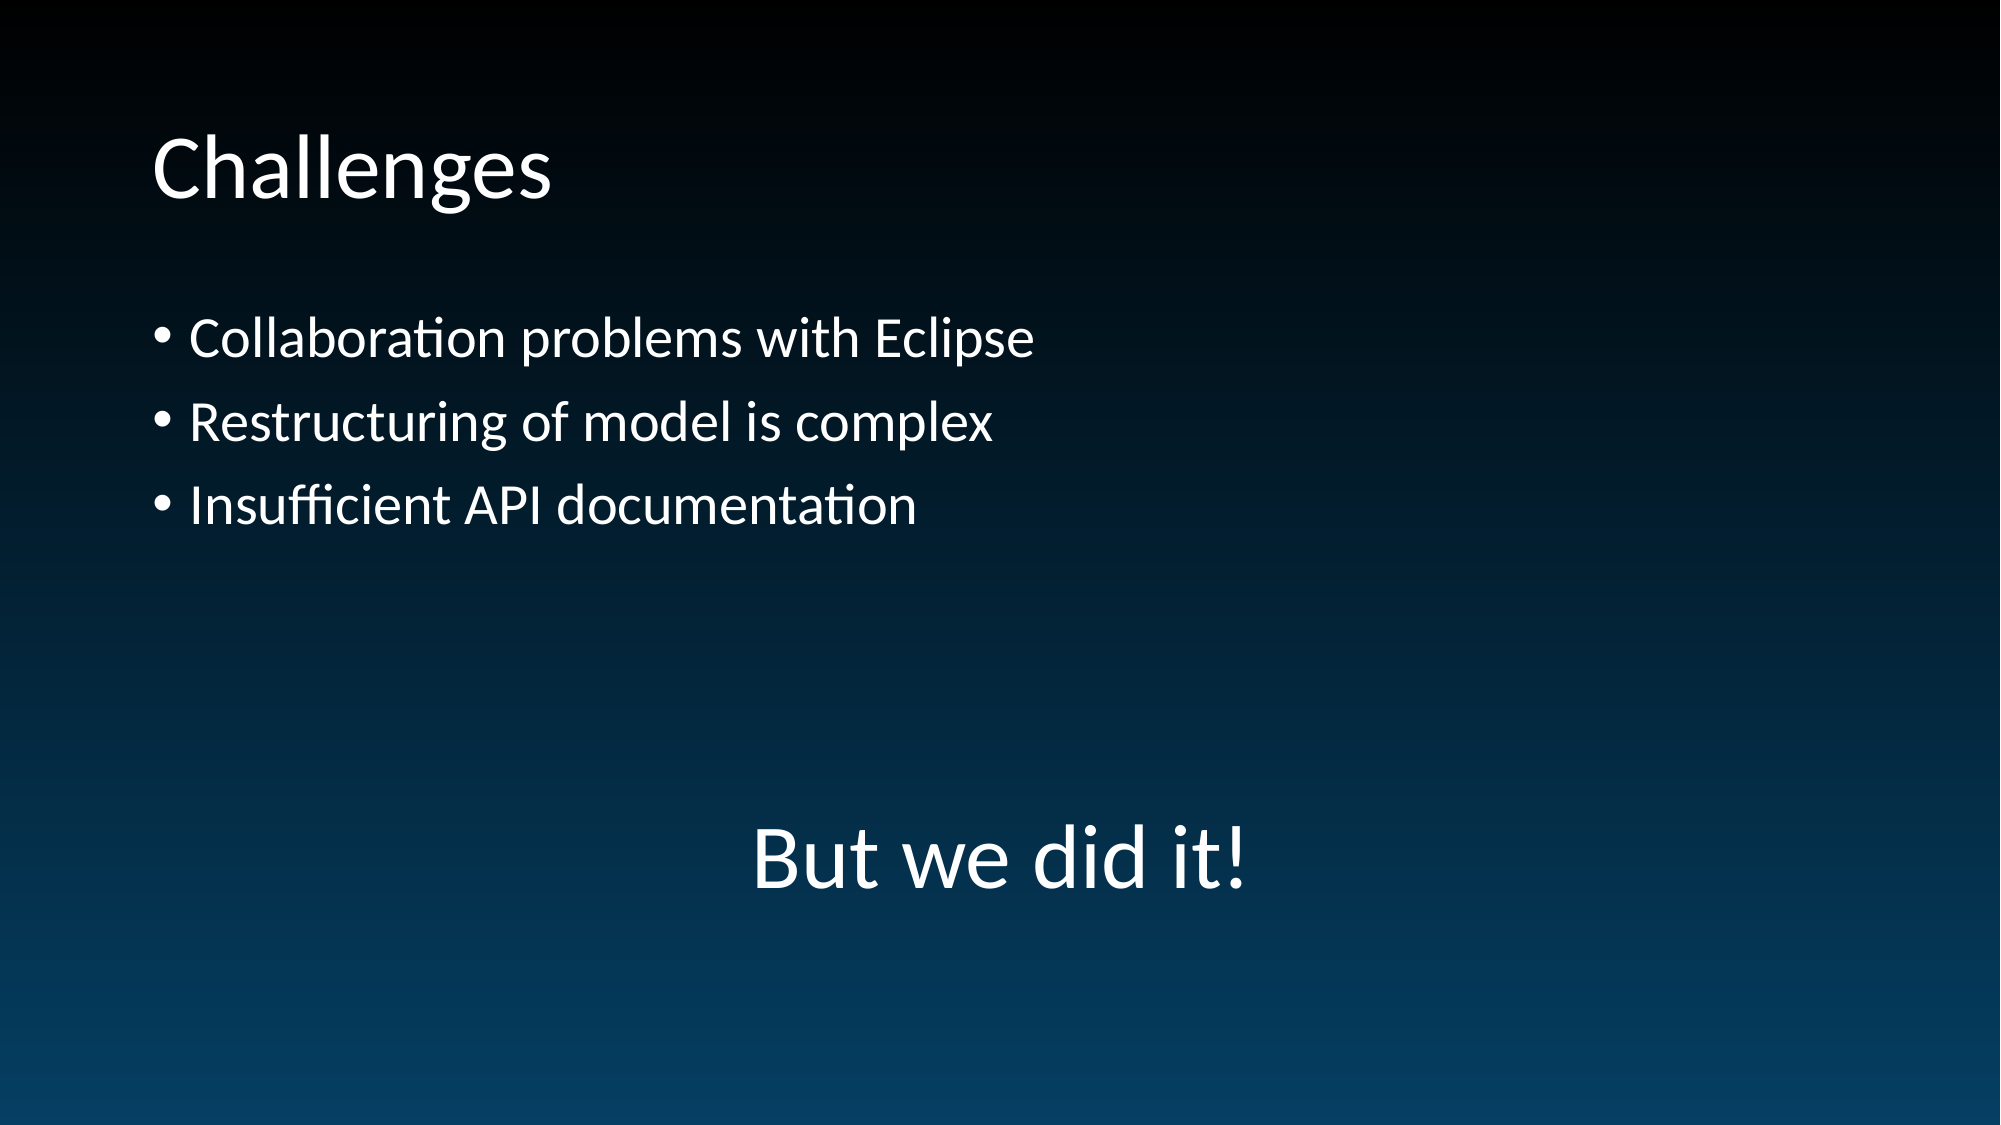

# Challenges
Collaboration problems with Eclipse
Restructuring of model is complex
Insufficient API documentation

But we did it!